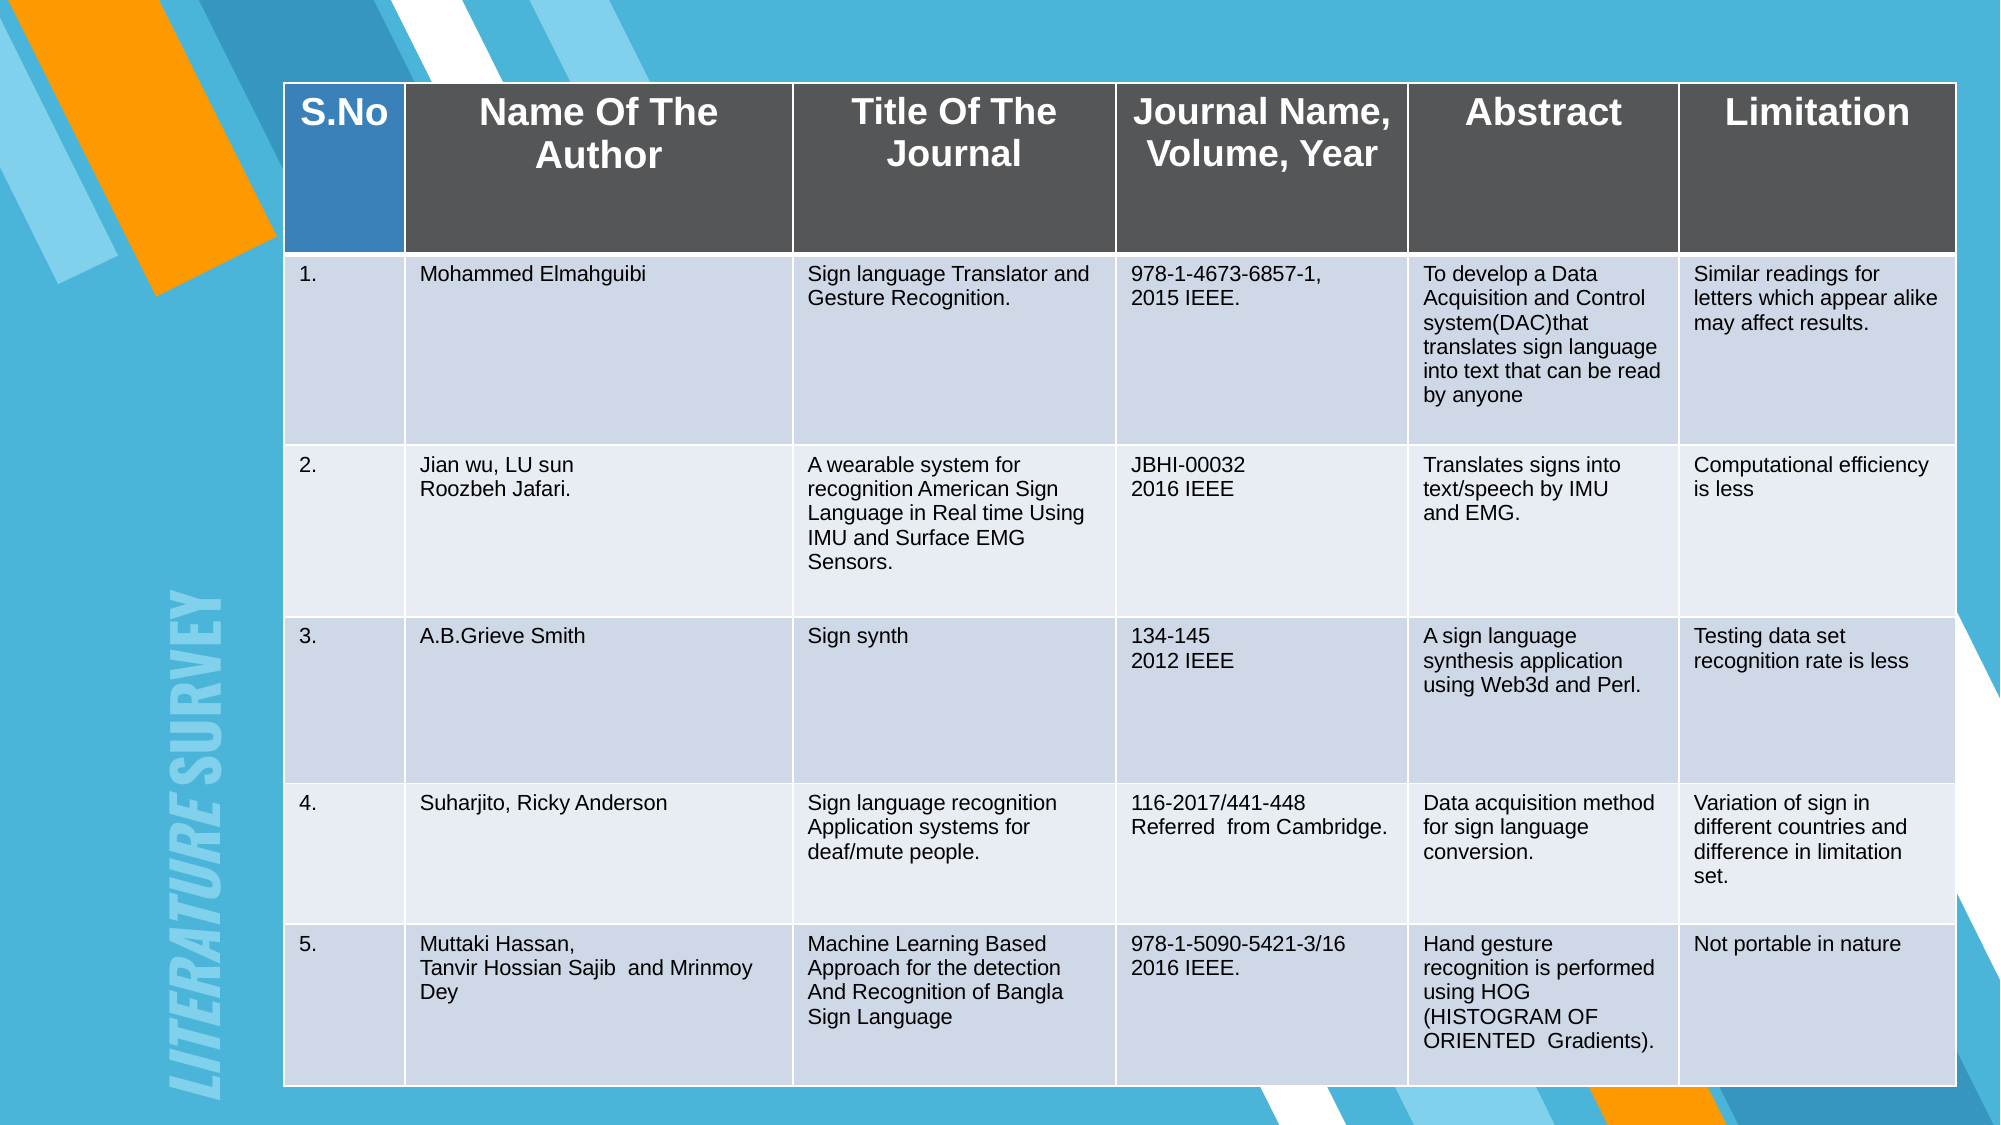

| S.No | Name Of The Author | Title Of The Journal | Journal Name, Volume, Year | Abstract | Limitation |
| --- | --- | --- | --- | --- | --- |
| 1. | Mohammed Elmahguibi | Sign language Translator and Gesture Recognition. | 978-1-4673-6857-1, 2015 IEEE. | To develop a Data Acquisition and Control system(DAC)that translates sign language into text that can be read by anyone | Similar readings for letters which appear alike may affect results. |
| 2. | Jian wu, LU sun Roozbeh Jafari. | A wearable system for recognition American Sign Language in Real time Using IMU and Surface EMG Sensors. | JBHI-00032 2016 IEEE | Translates signs into text/speech by IMU and EMG. | Computational efficiency is less |
| 3. | A.B.Grieve Smith | Sign synth | 134-145 2012 IEEE | A sign language synthesis application using Web3d and Perl. | Testing data set recognition rate is less |
| 4. | Suharjito, Ricky Anderson | Sign language recognition Application systems for deaf/mute people. | 116-2017/441-448 Referred from Cambridge. | Data acquisition method for sign language conversion. | Variation of sign in different countries and difference in limitation set. |
| 5. | Muttaki Hassan, Tanvir Hossian Sajib and Mrinmoy Dey | Machine Learning Based Approach for the detection And Recognition of Bangla Sign Language | 978-1-5090-5421-3/16 2016 IEEE. | Hand gesture recognition is performed using HOG (HISTOGRAM OF ORIENTED Gradients). | Not portable in nature |
LITERATURE SURVEY